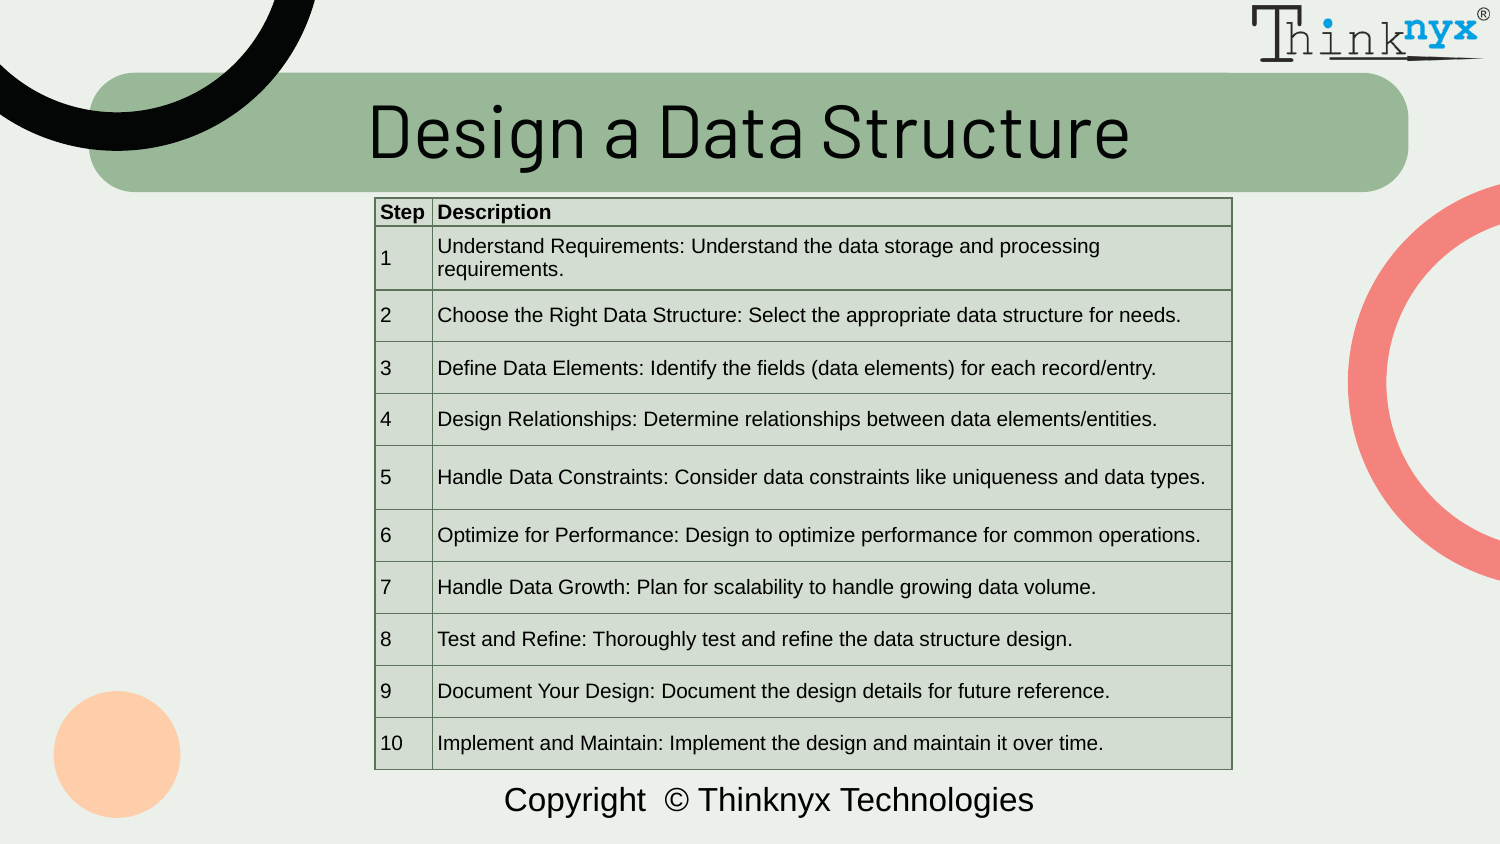

# Design a Data Structure
| Step | Description |
| --- | --- |
| 1 | Understand Requirements: Understand the data storage and processing requirements. |
| 2 | Choose the Right Data Structure: Select the appropriate data structure for needs. |
| 3 | Define Data Elements: Identify the fields (data elements) for each record/entry. |
| 4 | Design Relationships: Determine relationships between data elements/entities. |
| 5 | Handle Data Constraints: Consider data constraints like uniqueness and data types. |
| 6 | Optimize for Performance: Design to optimize performance for common operations. |
| 7 | Handle Data Growth: Plan for scalability to handle growing data volume. |
| 8 | Test and Refine: Thoroughly test and refine the data structure design. |
| 9 | Document Your Design: Document the design details for future reference. |
| 10 | Implement and Maintain: Implement the design and maintain it over time. |